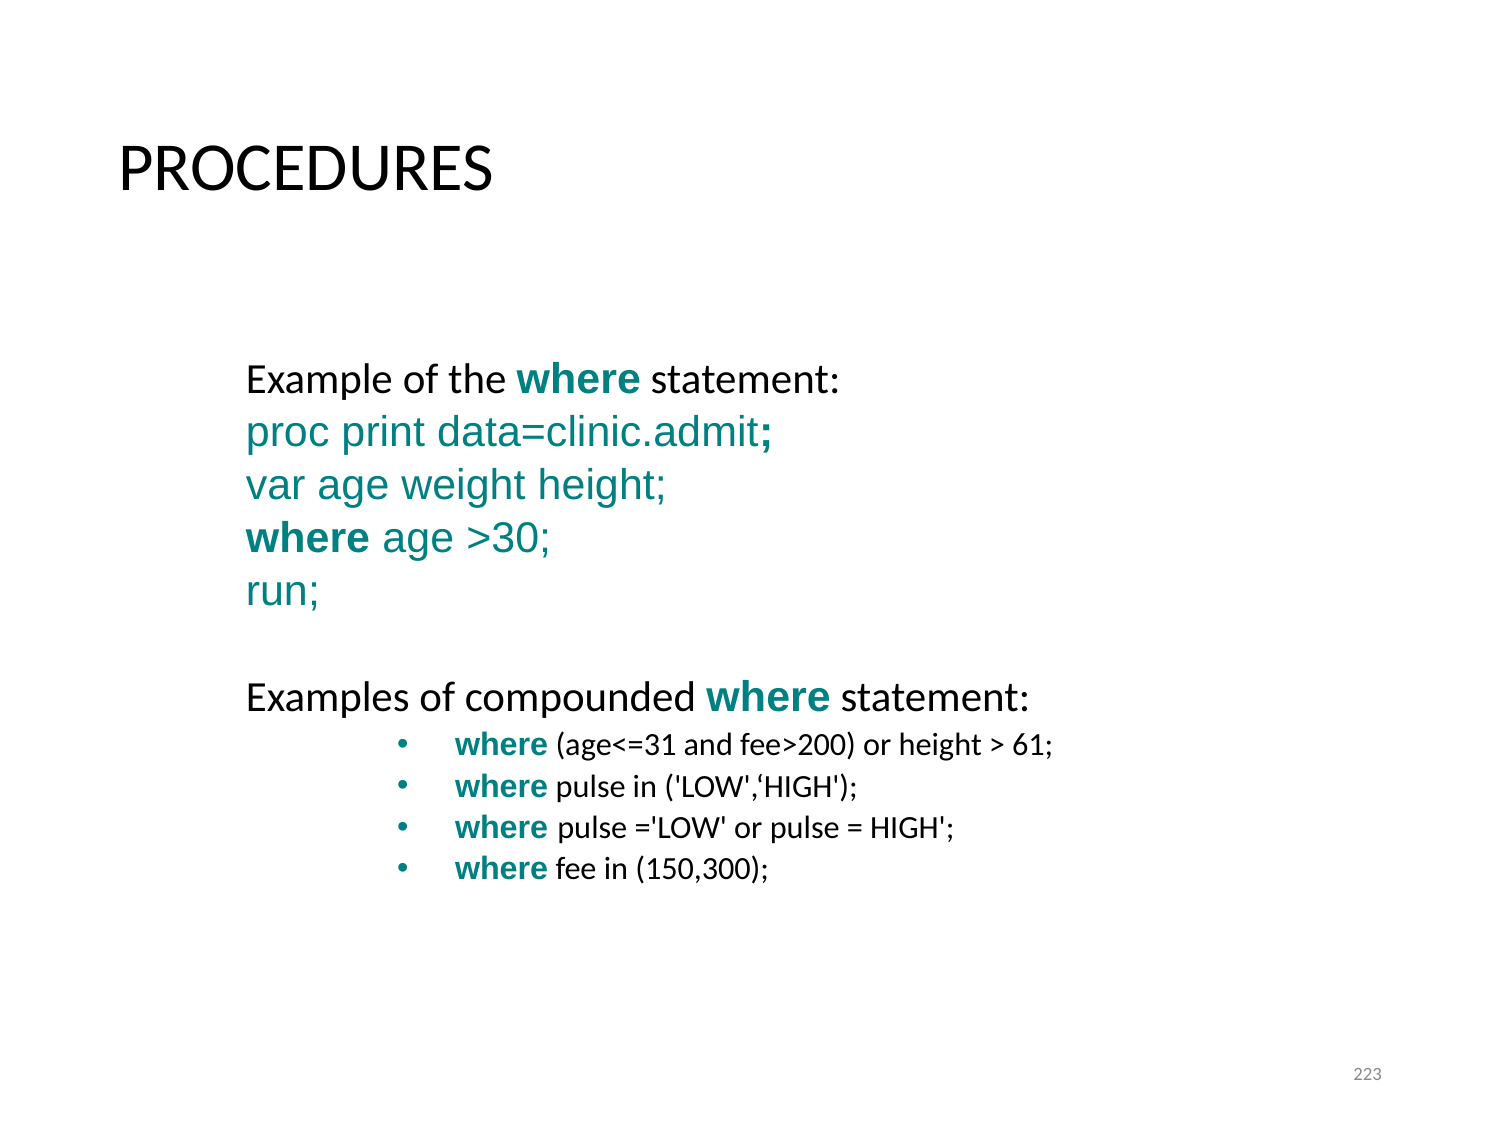

# PROCEDURES

	Example of the where statement:
			proc print data=clinic.admit;
			var age weight height;
			where age >30;
 			run;

	Examples of compounded where statement:
where (age<=31 and fee>200) or height > 61;
where pulse in ('LOW',‘HIGH');
where pulse ='LOW' or pulse = HIGH';
where fee in (150,300);

223